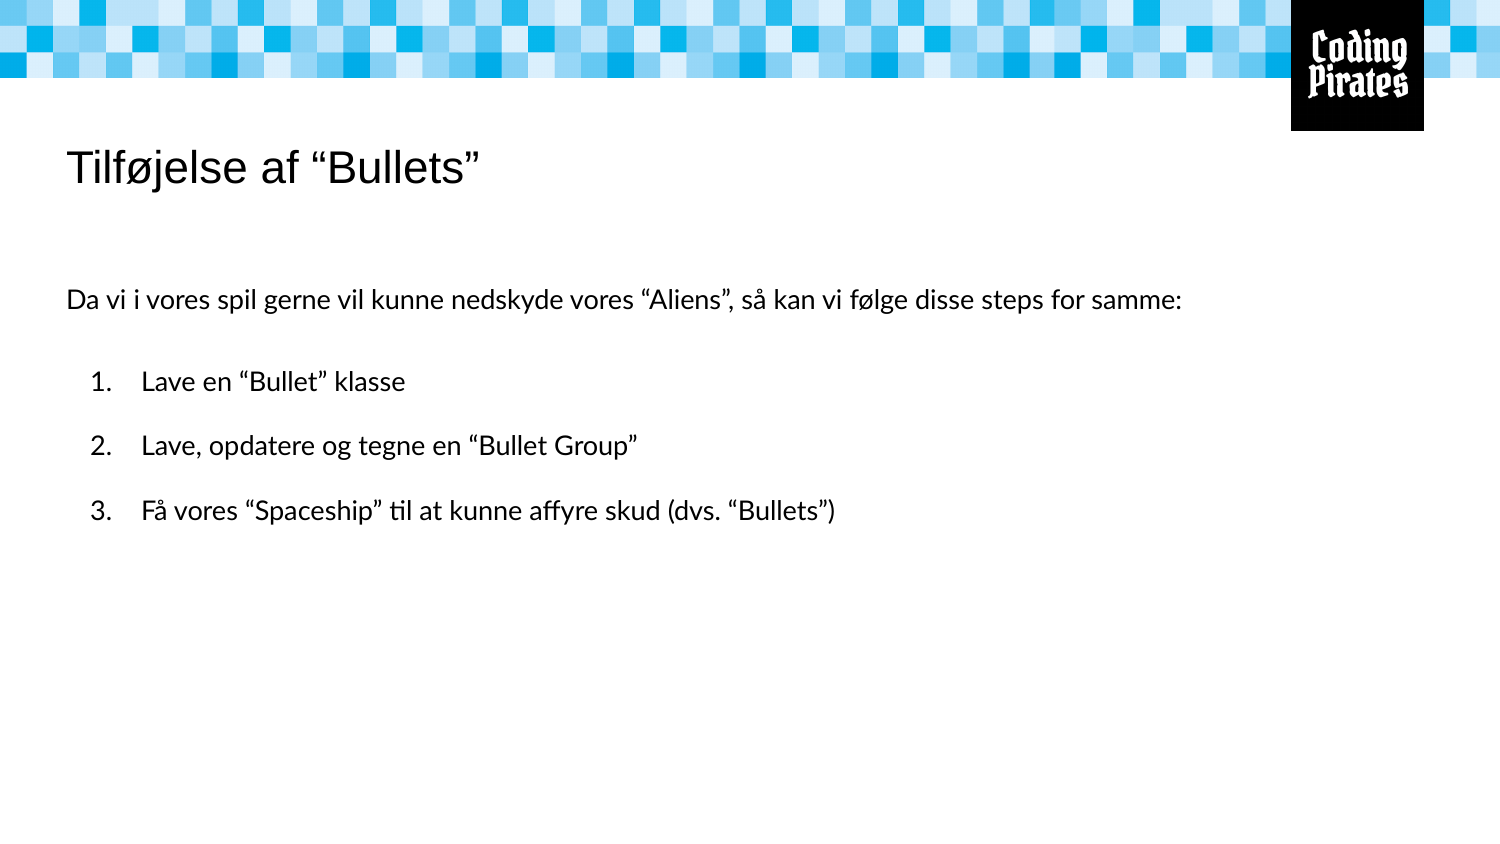

# Tilføjelse af “Bullets”
Da vi i vores spil gerne vil kunne nedskyde vores “Aliens”, så kan vi følge disse steps for samme:
Lave en “Bullet” klasse
Lave, opdatere og tegne en “Bullet Group”
Få vores “Spaceship” til at kunne affyre skud (dvs. “Bullets”)